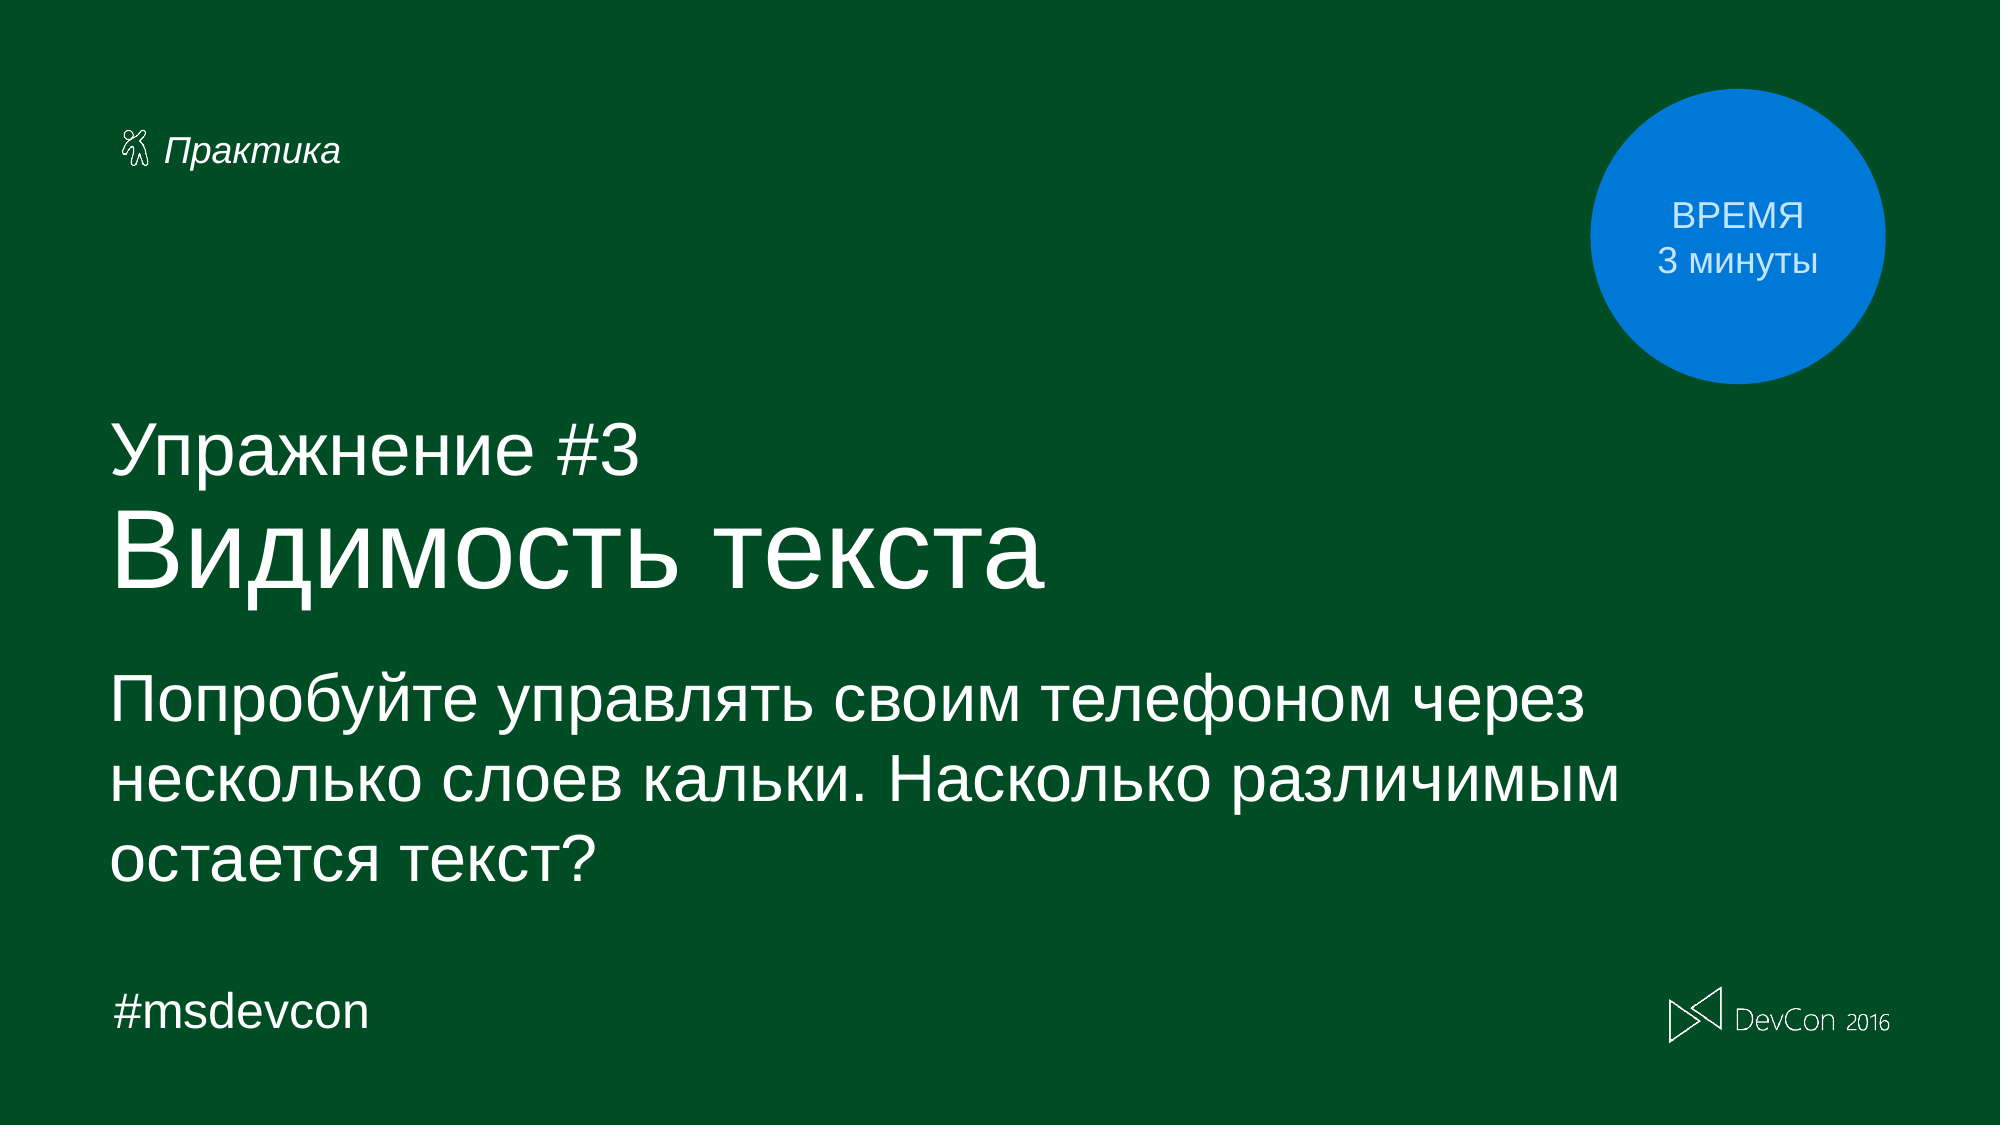

ВРЕМЯ
3 минуты
# Упражнение #3 Видимость текста
Попробуйте управлять своим телефоном через несколько слоев кальки. Насколько различимым остается текст?